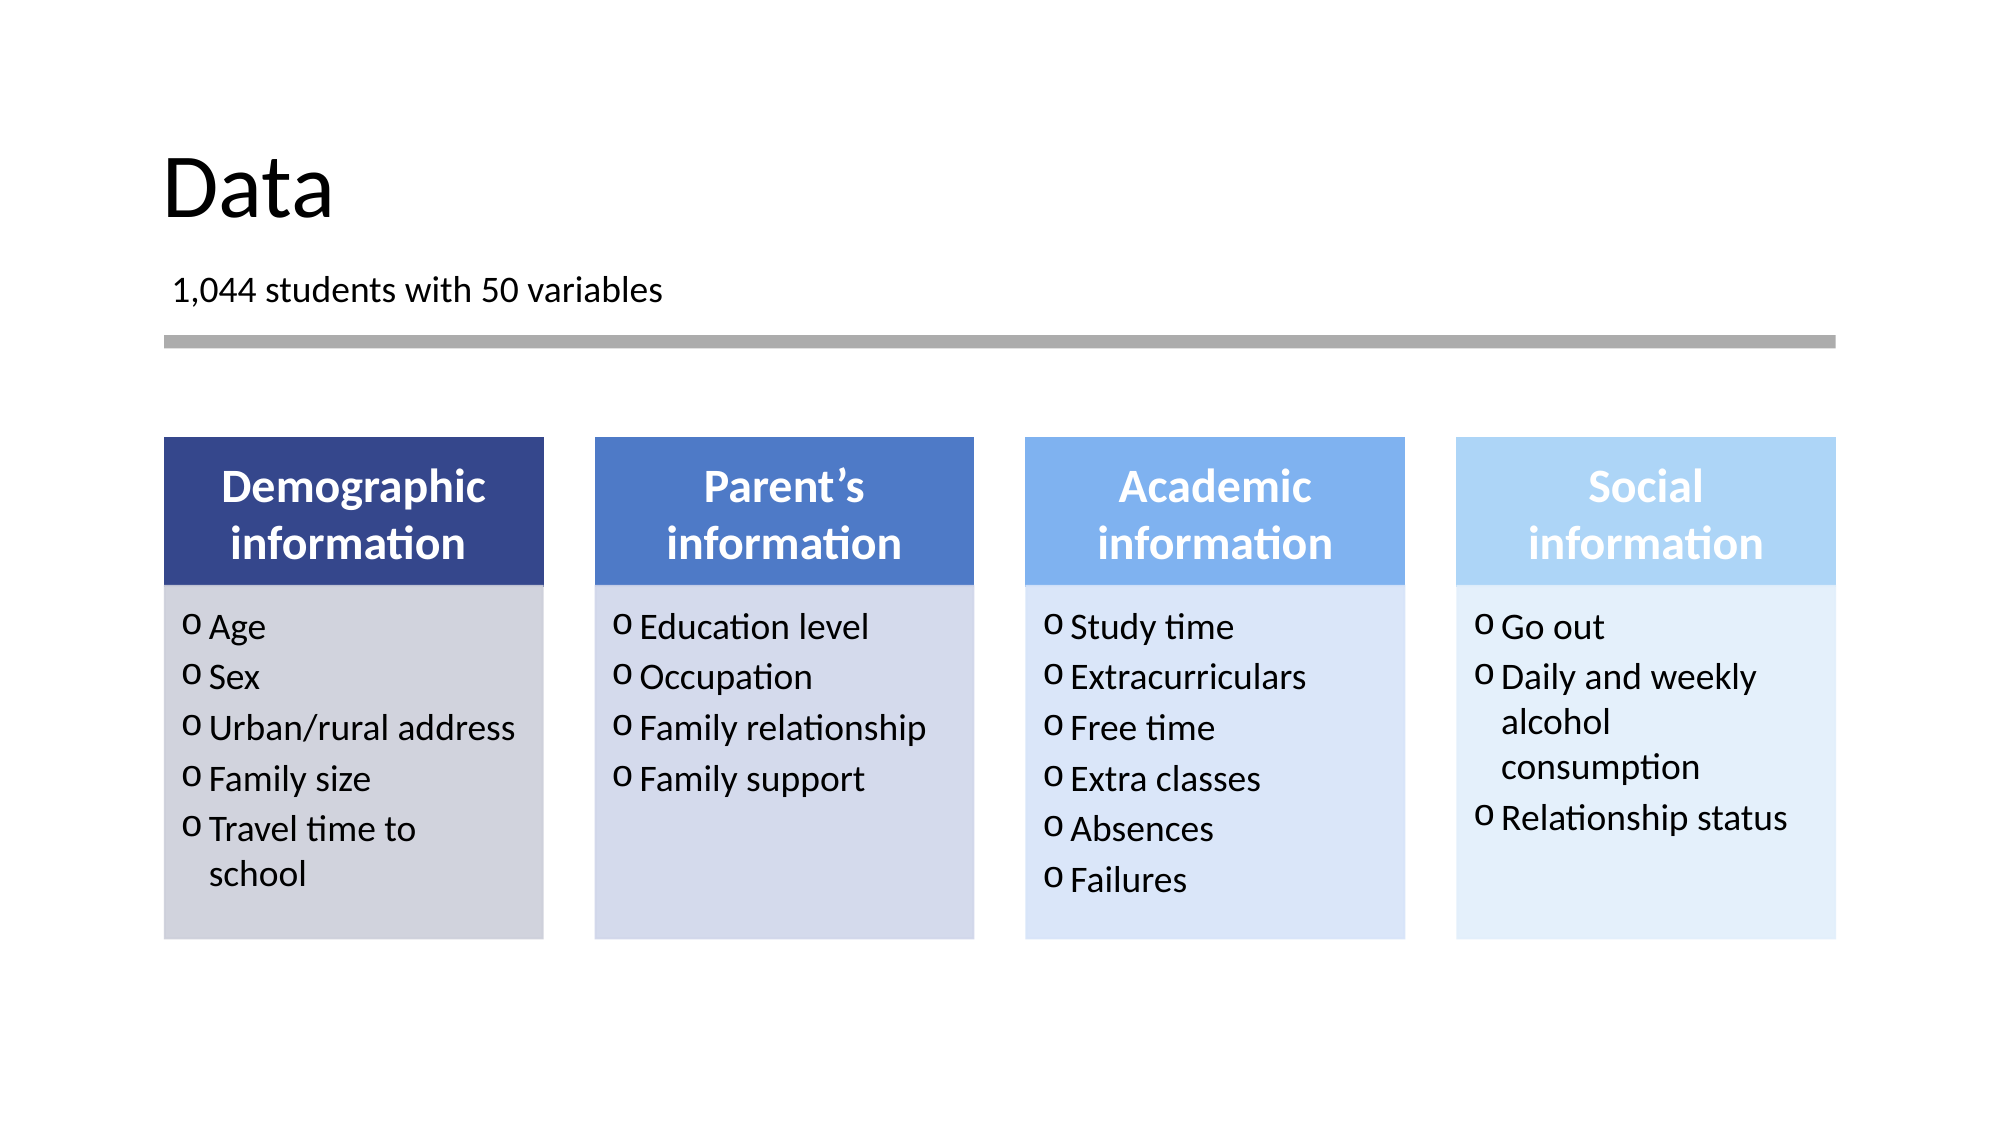

# Data
1,044 students with 50 variables

Demographic information
Age
Sex
Urban/rural address
Family size
Travel time to school
Parent’s information
Education level
Occupation
Family relationship
Family support
Academic information
Study time
Extracurriculars
Free time
Extra classes
Absences
Failures
Social information
Go out
Daily and weekly alcohol consumption
Relationship status